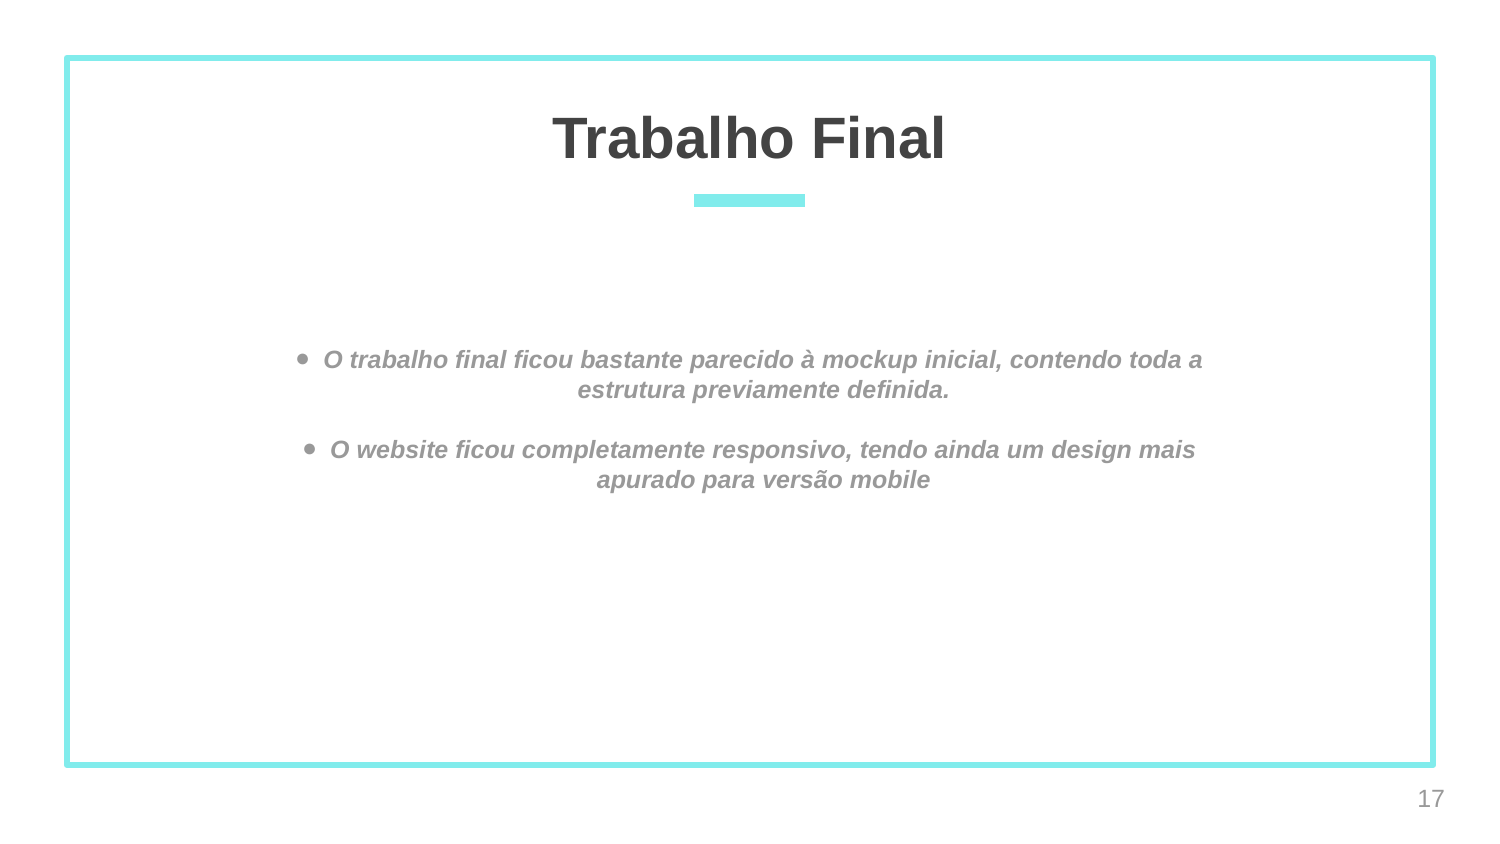

# Trabalho Final
O trabalho final ficou bastante parecido à mockup inicial, contendo toda a estrutura previamente definida.

O website ficou completamente responsivo, tendo ainda um design mais apurado para versão mobile

17